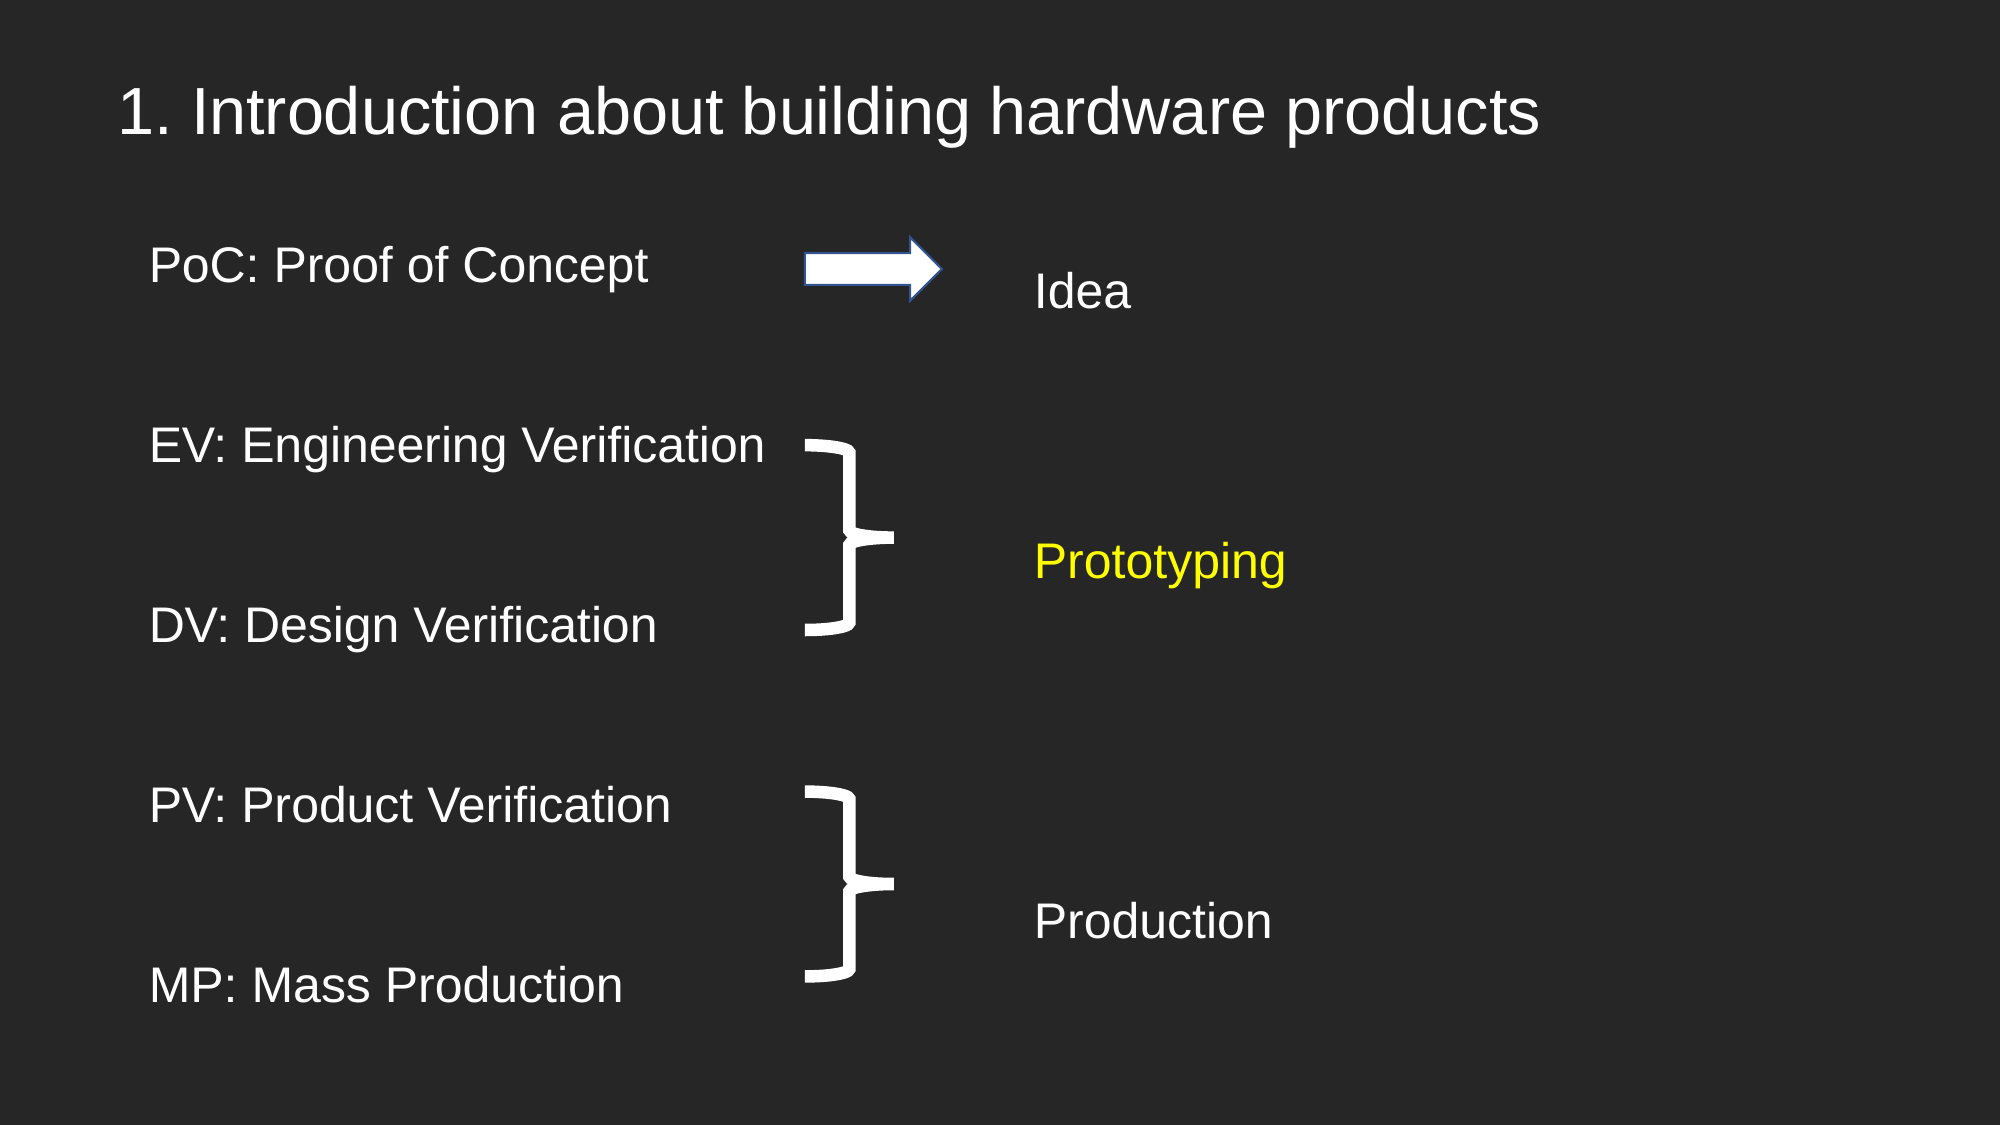

1. Introduction about building hardware products
PoC: Proof of Concept

EV: Engineering Verification

DV: Design Verification

PV: Product Verification

MP: Mass Production
Idea

Prototyping

Production